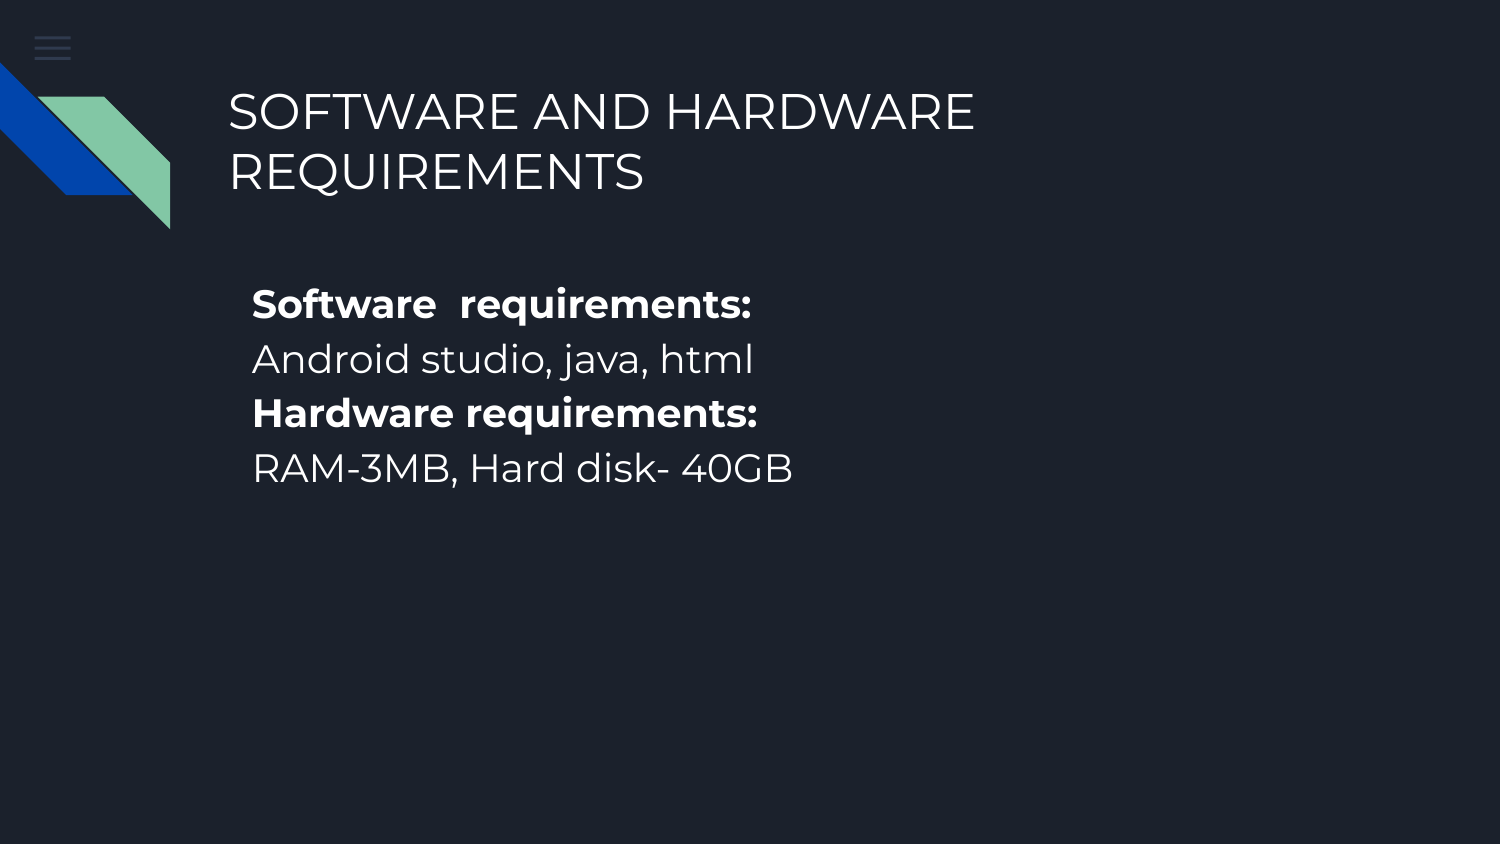

# SOFTWARE AND HARDWARE REQUIREMENTS
Software  requirements:
Android studio, java, html
Hardware requirements:
RAM-3MB, Hard disk- 40GB